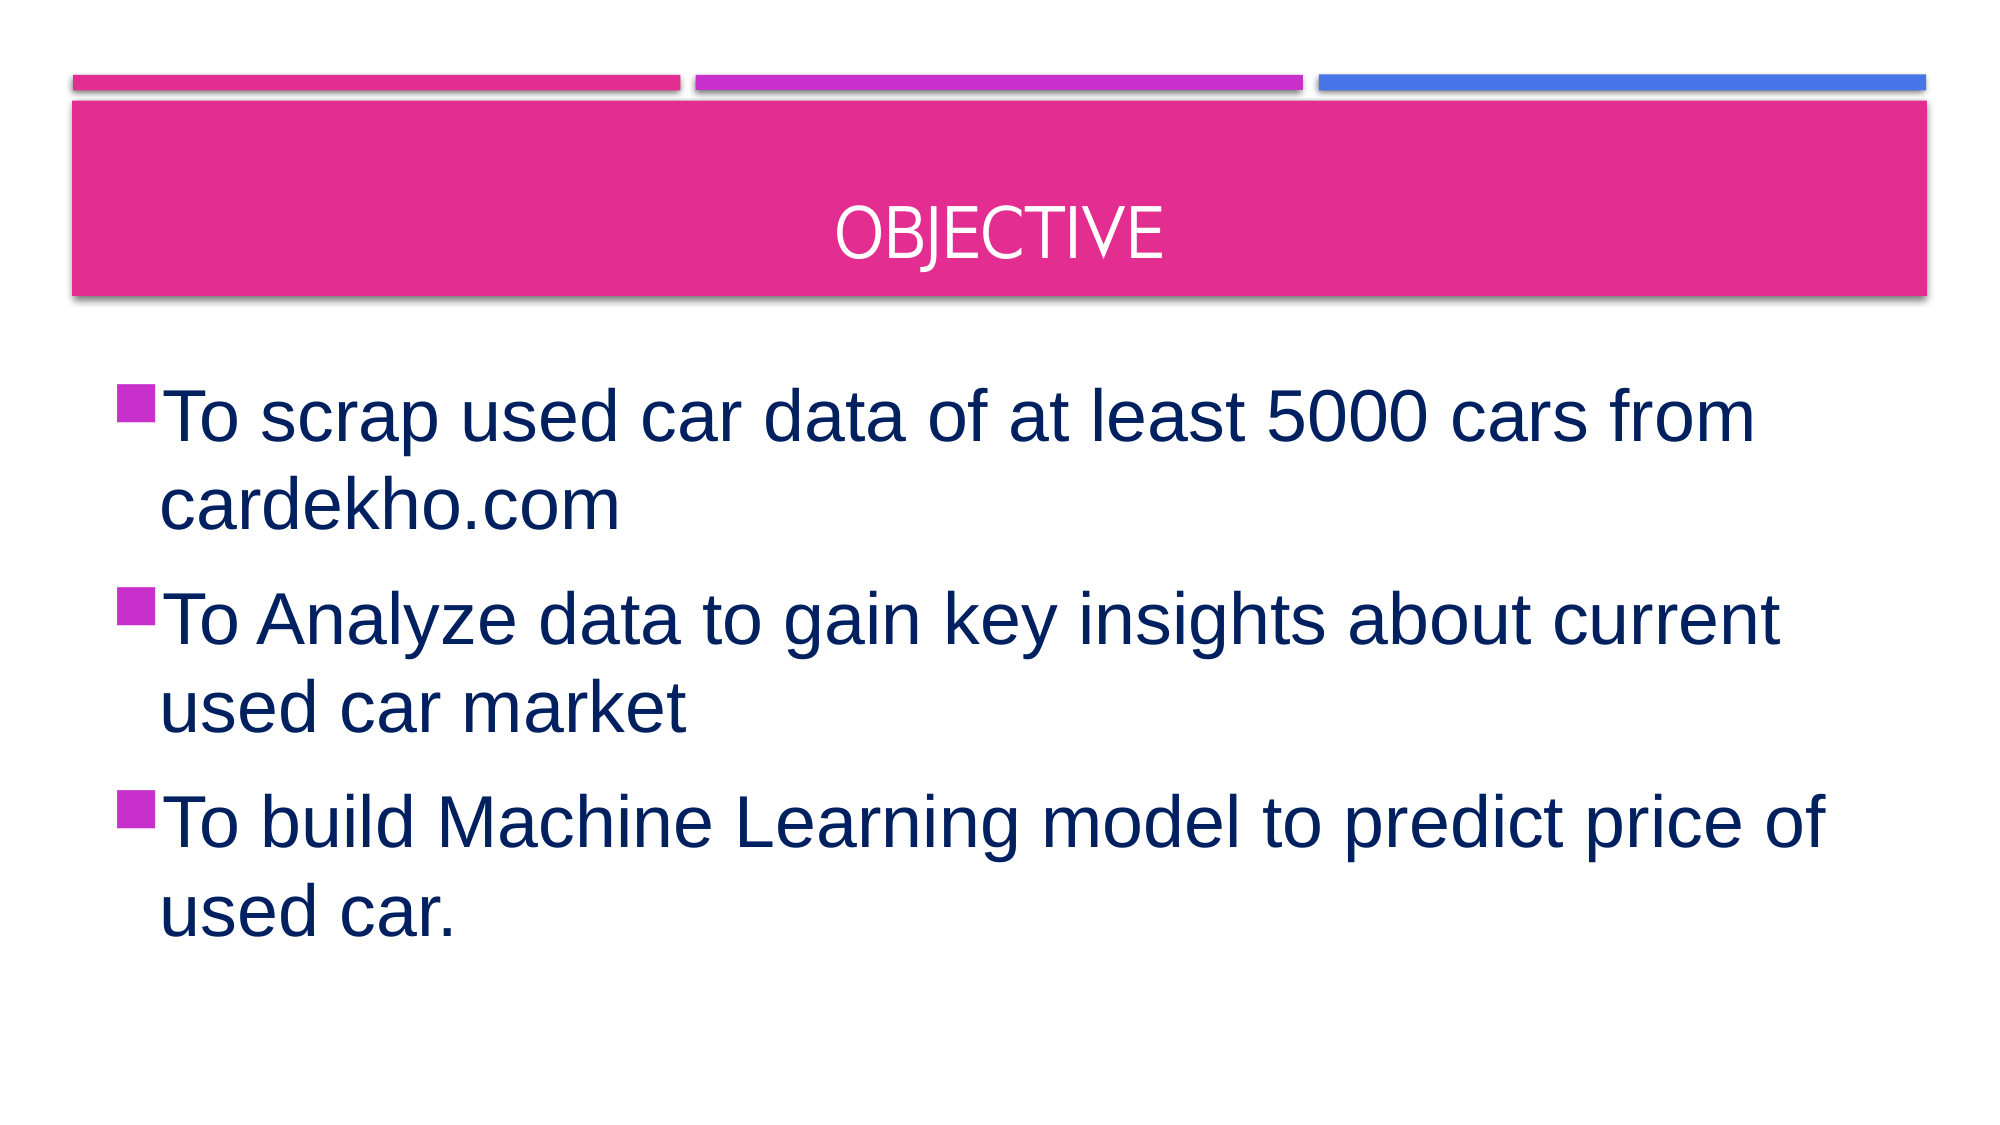

# Objective
To scrap used car data of at least 5000 cars from cardekho.com
To Analyze data to gain key insights about current used car market
To build Machine Learning model to predict price of used car.